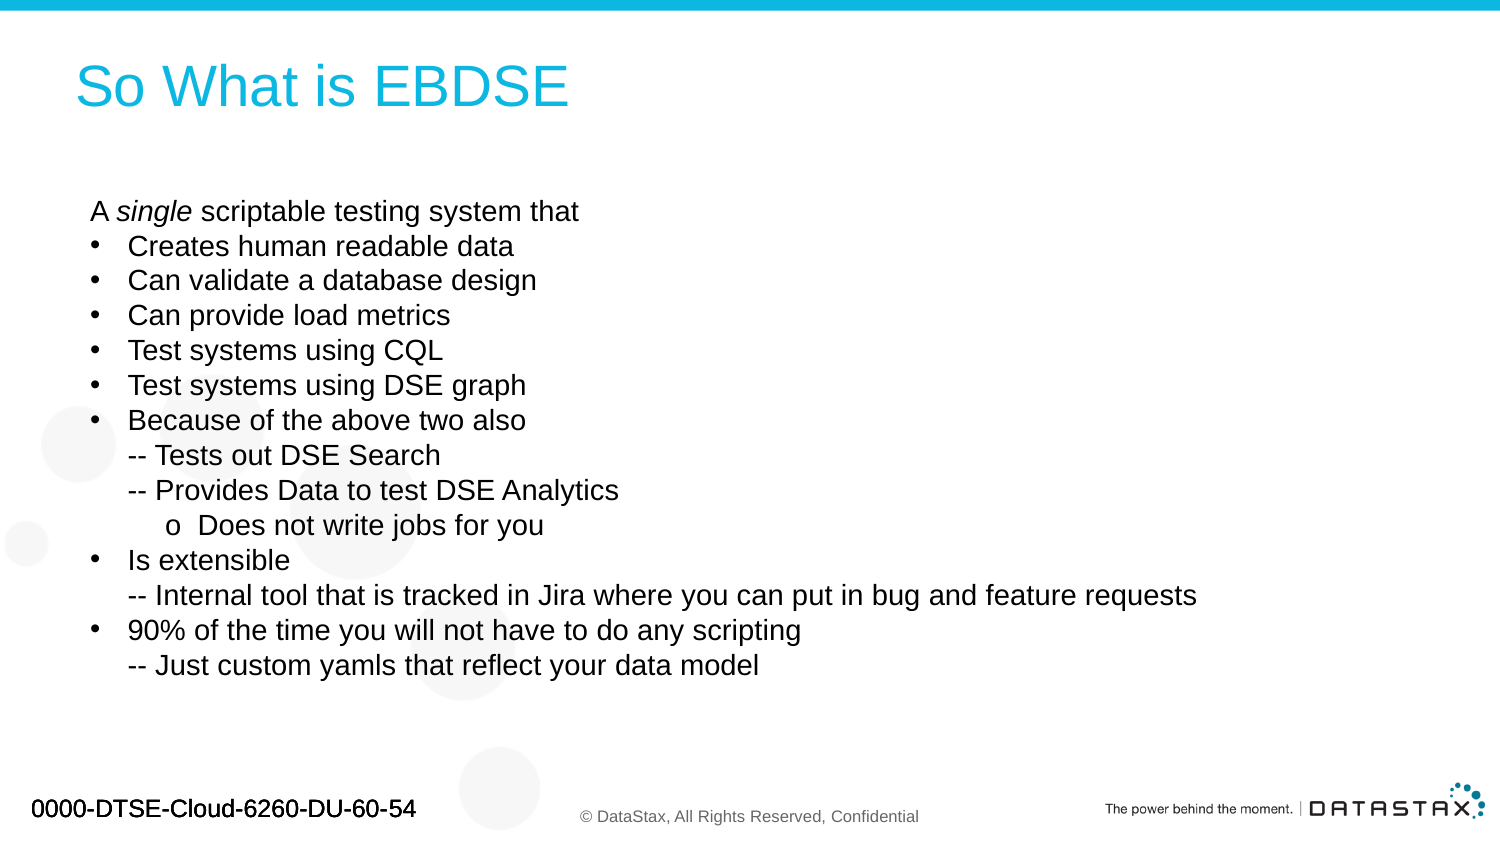

# So What is EBDSE
A single scriptable testing system that
Creates human readable data
Can validate a database design
Can provide load metrics
Test systems using CQL
Test systems using DSE graph
Because of the above two also
-- Tests out DSE Search
-- Provides Data to test DSE Analytics
o  Does not write jobs for you
Is extensible
-- Internal tool that is tracked in Jira where you can put in bug and feature requests
90% of the time you will not have to do any scripting
-- Just custom yamls that reflect your data model
0000-DTSE-Cloud-6260-DU-60-54
0000-DTSE-Cloud-6260-DU-60-54
0000-DTSE-Cloud-6260-DU-60-54